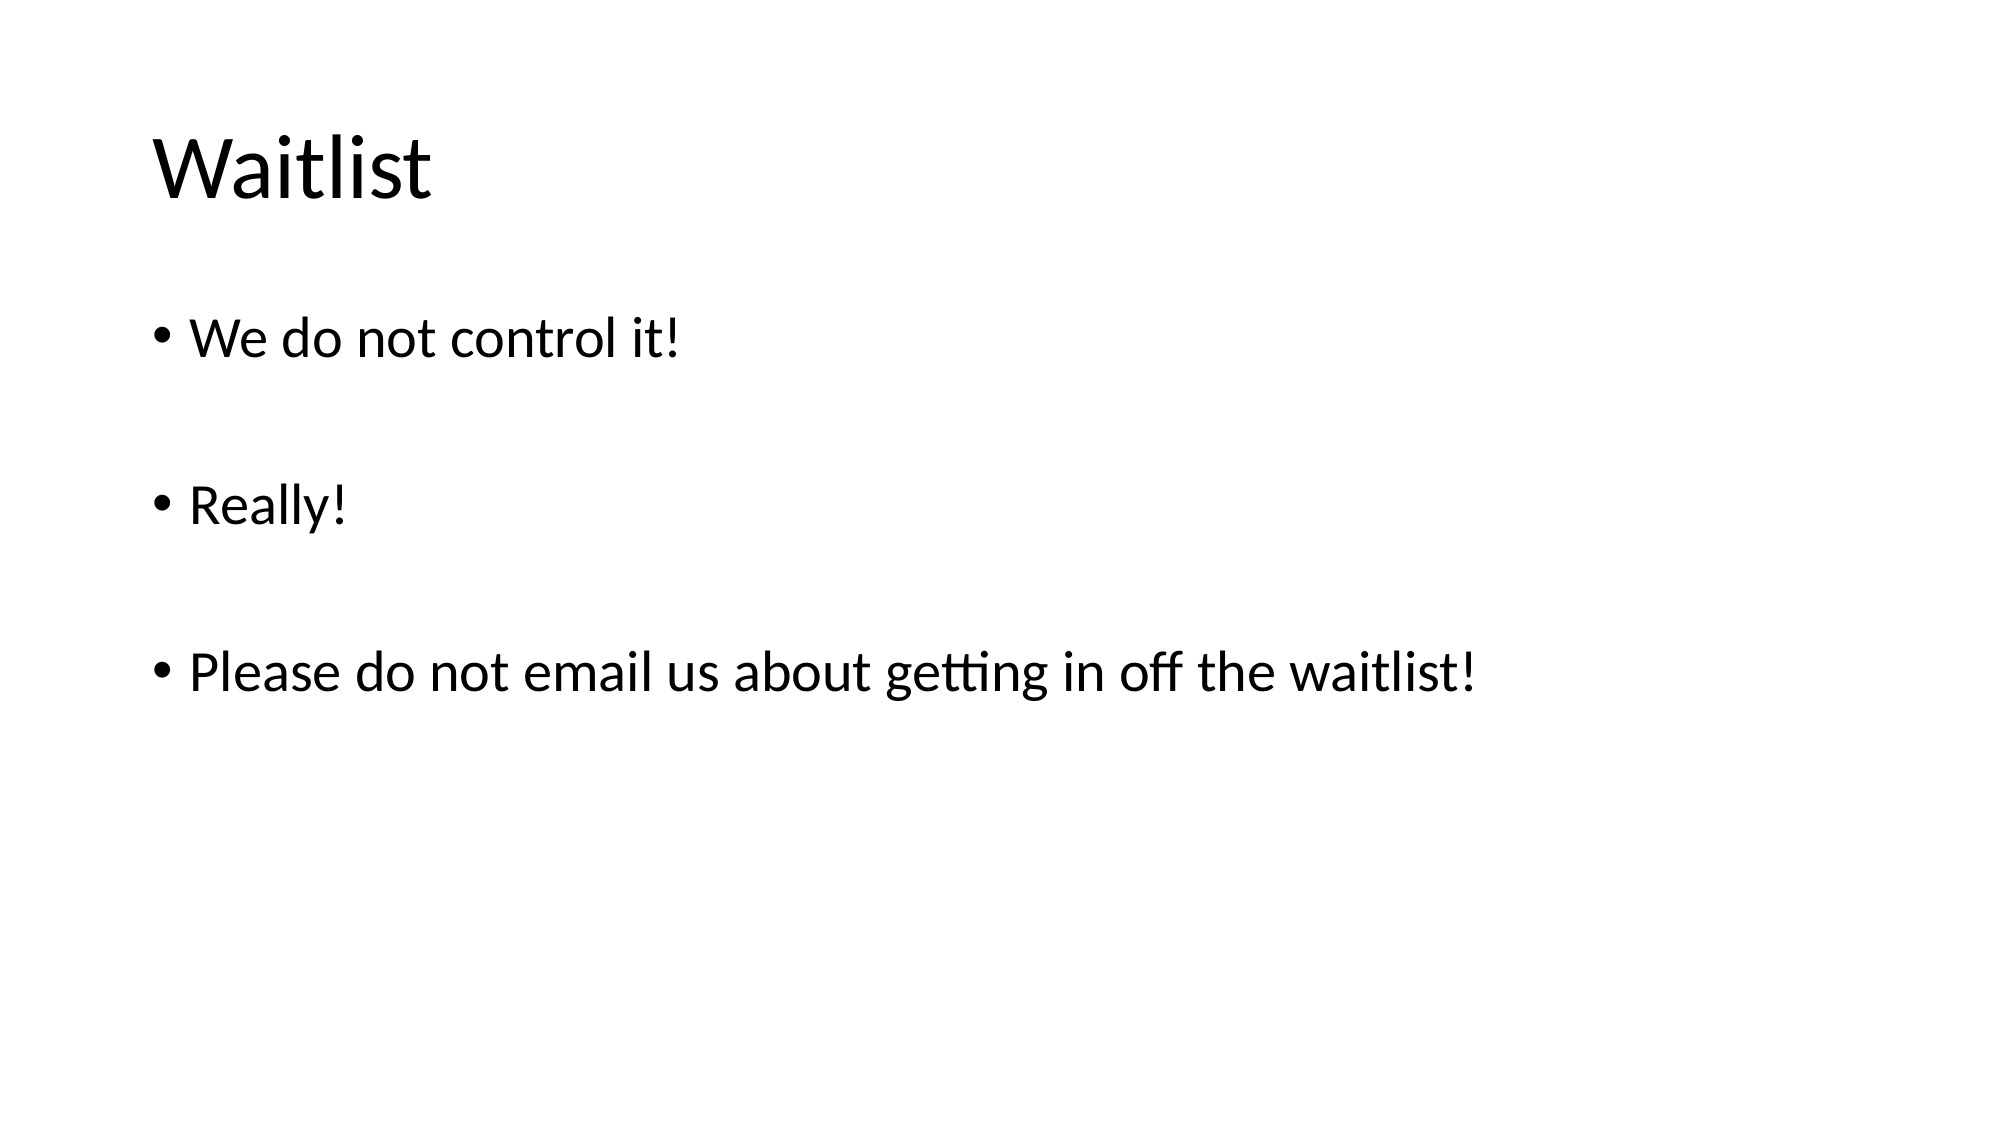

# Waitlist
We do not control it!

Really!

Please do not email us about getting in off the waitlist!